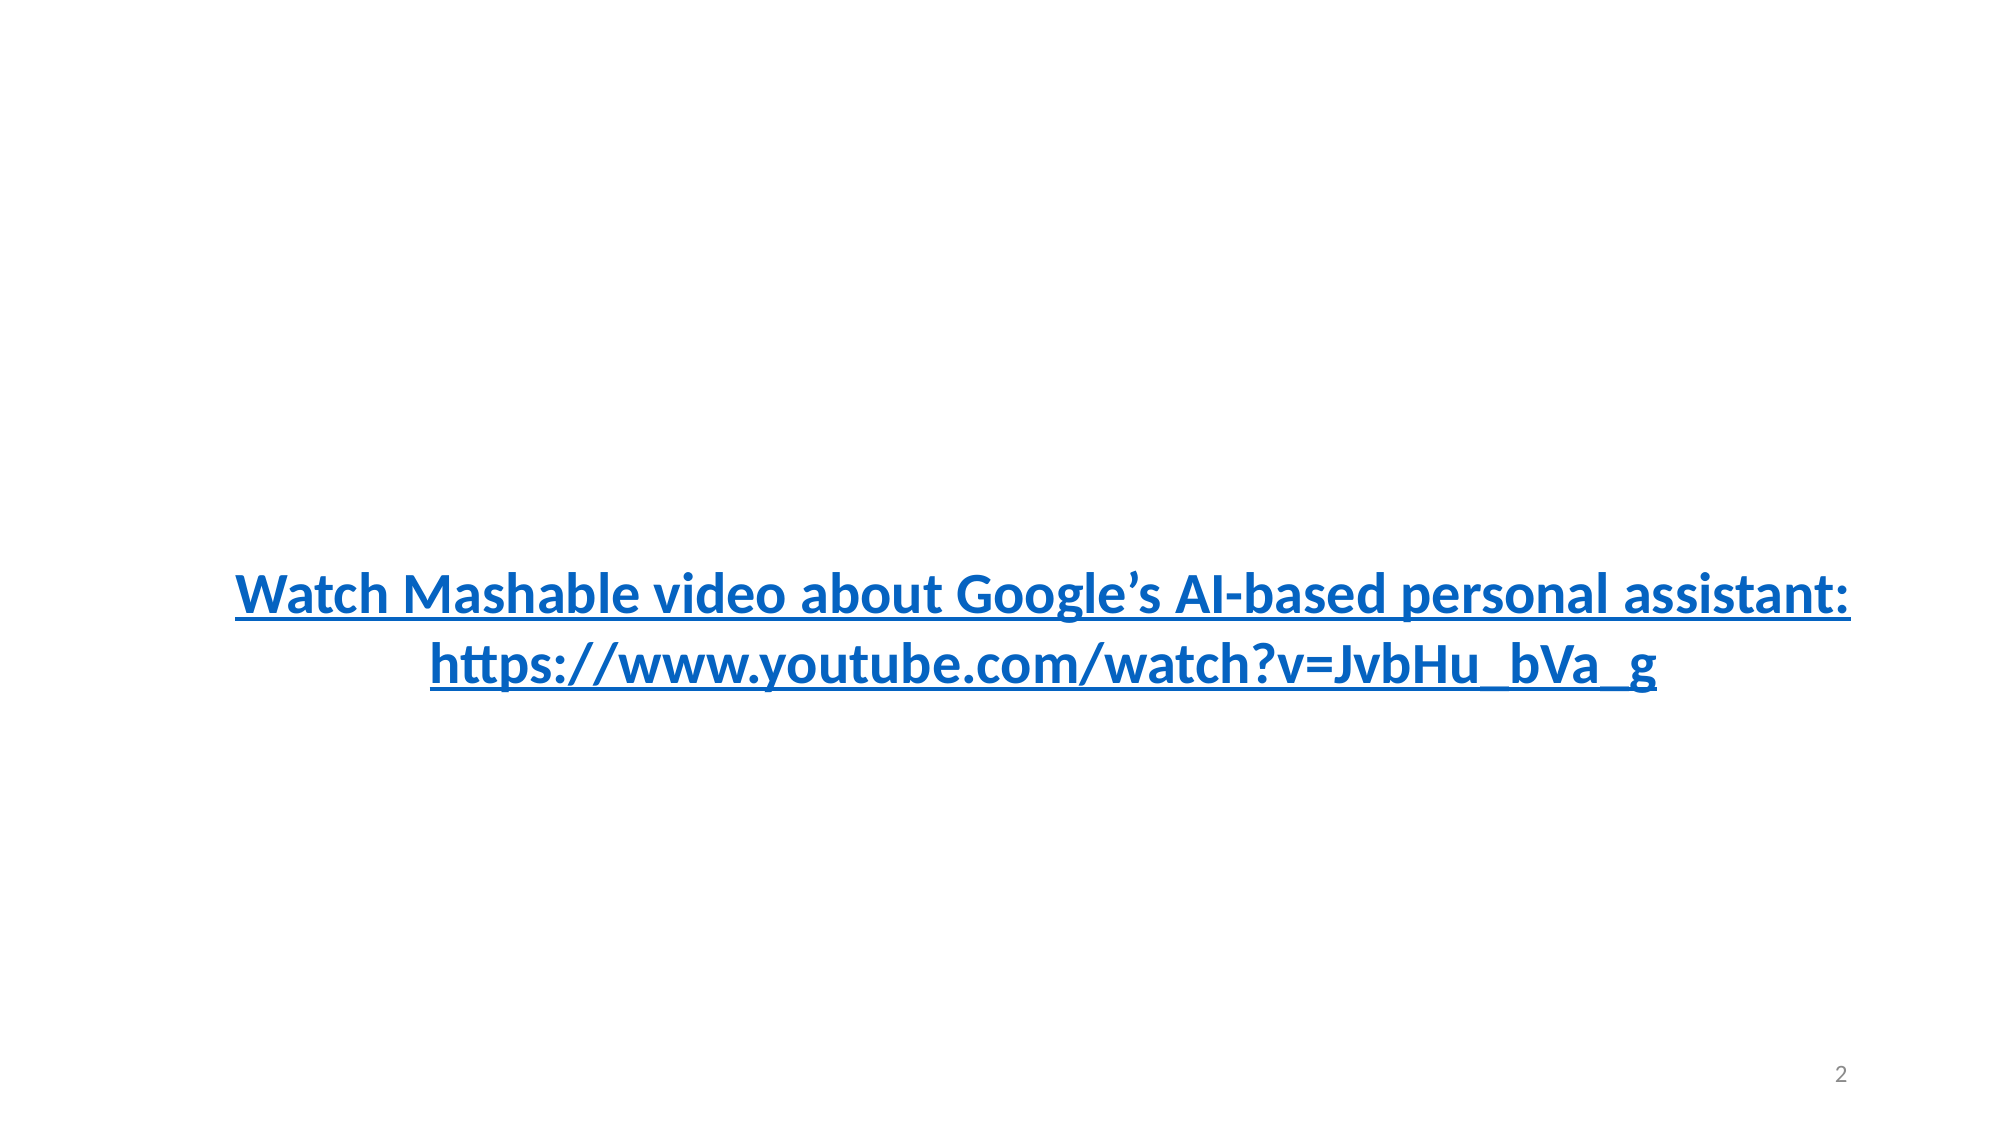

#
Watch Mashable video about Google’s AI-based personal assistant:
https://www.youtube.com/watch?v=JvbHu_bVa_g

2